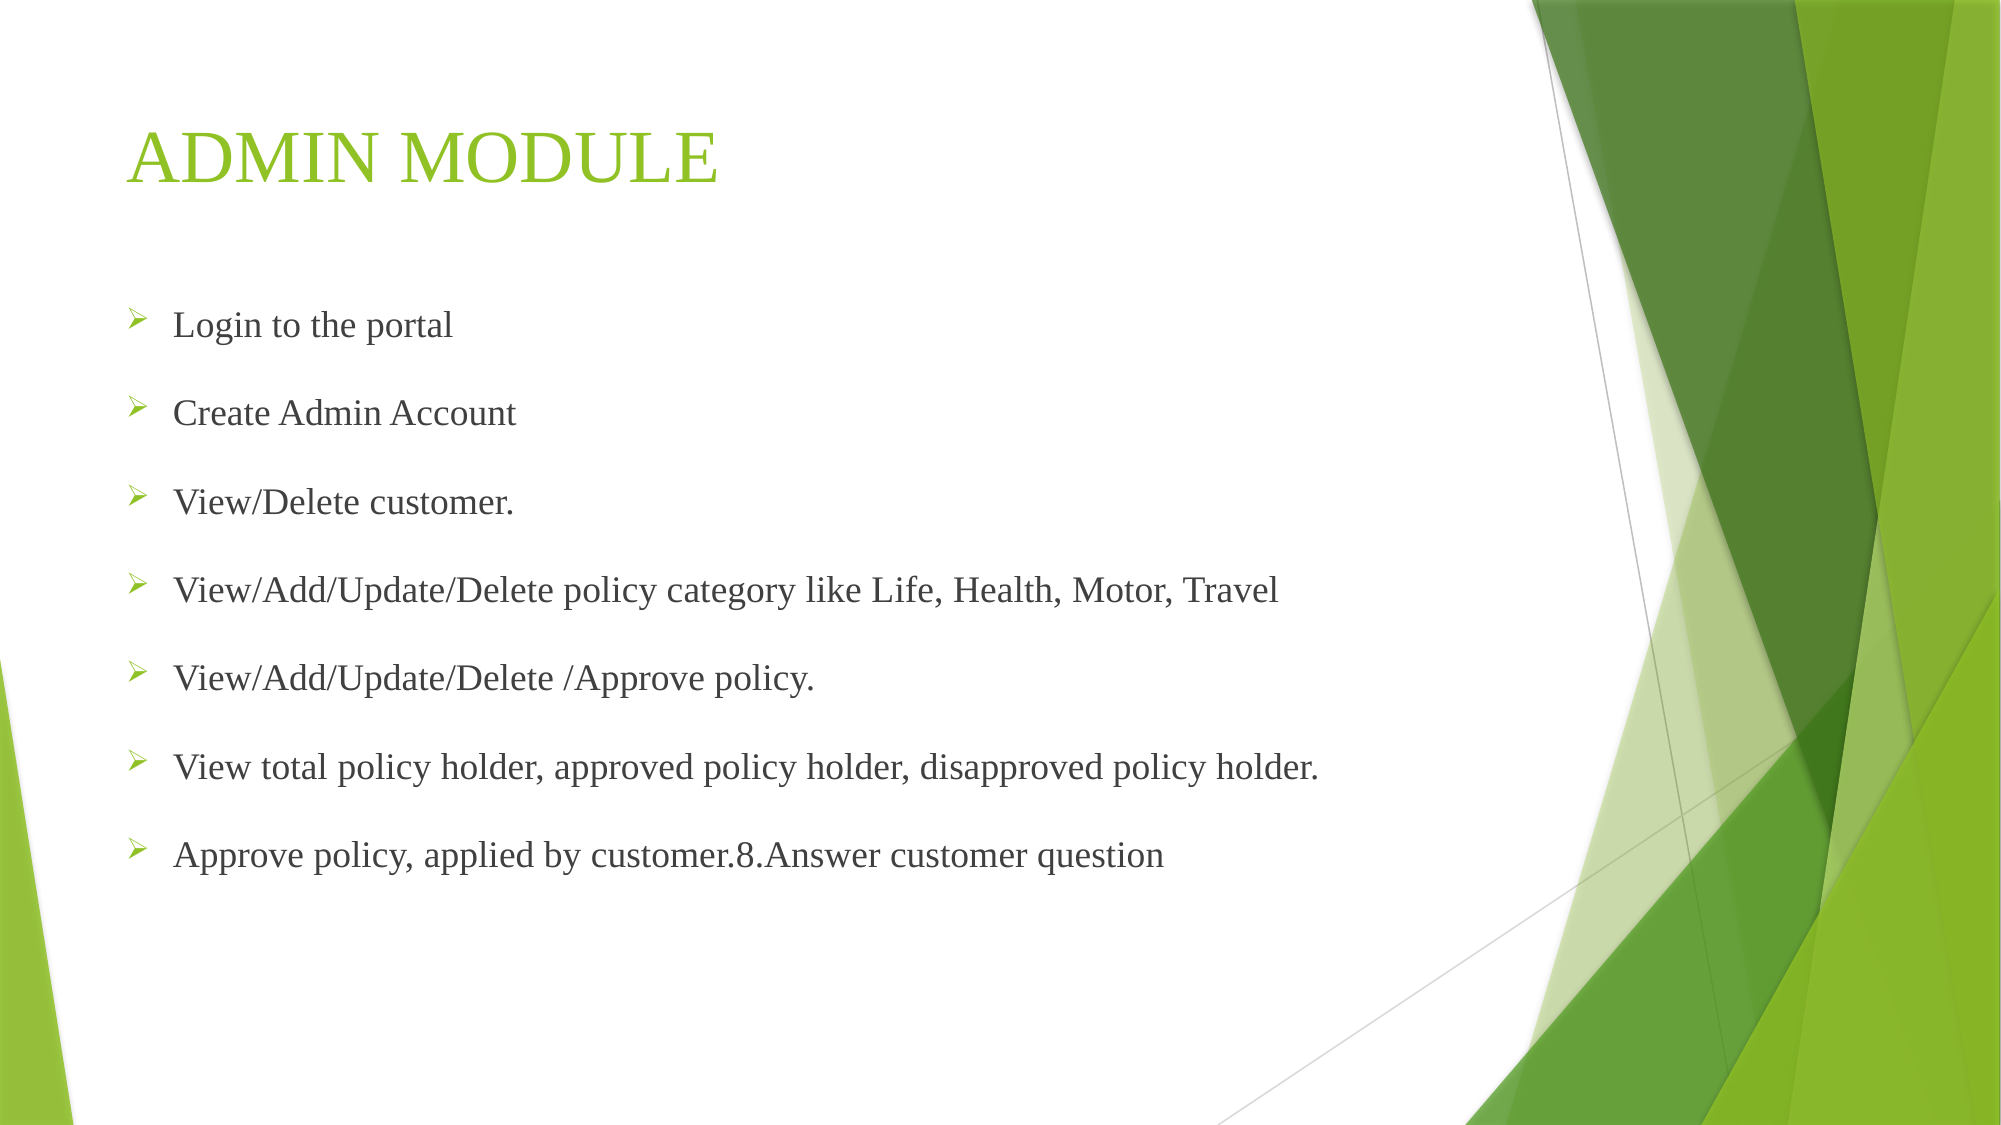

# ADMIN MODULE
Login to the portal
Create Admin Account
View/Delete customer.
View/Add/Update/Delete policy category like Life, Health, Motor, Travel
View/Add/Update/Delete /Approve policy.
View total policy holder, approved policy holder, disapproved policy holder.
Approve policy, applied by customer.8.Answer customer question